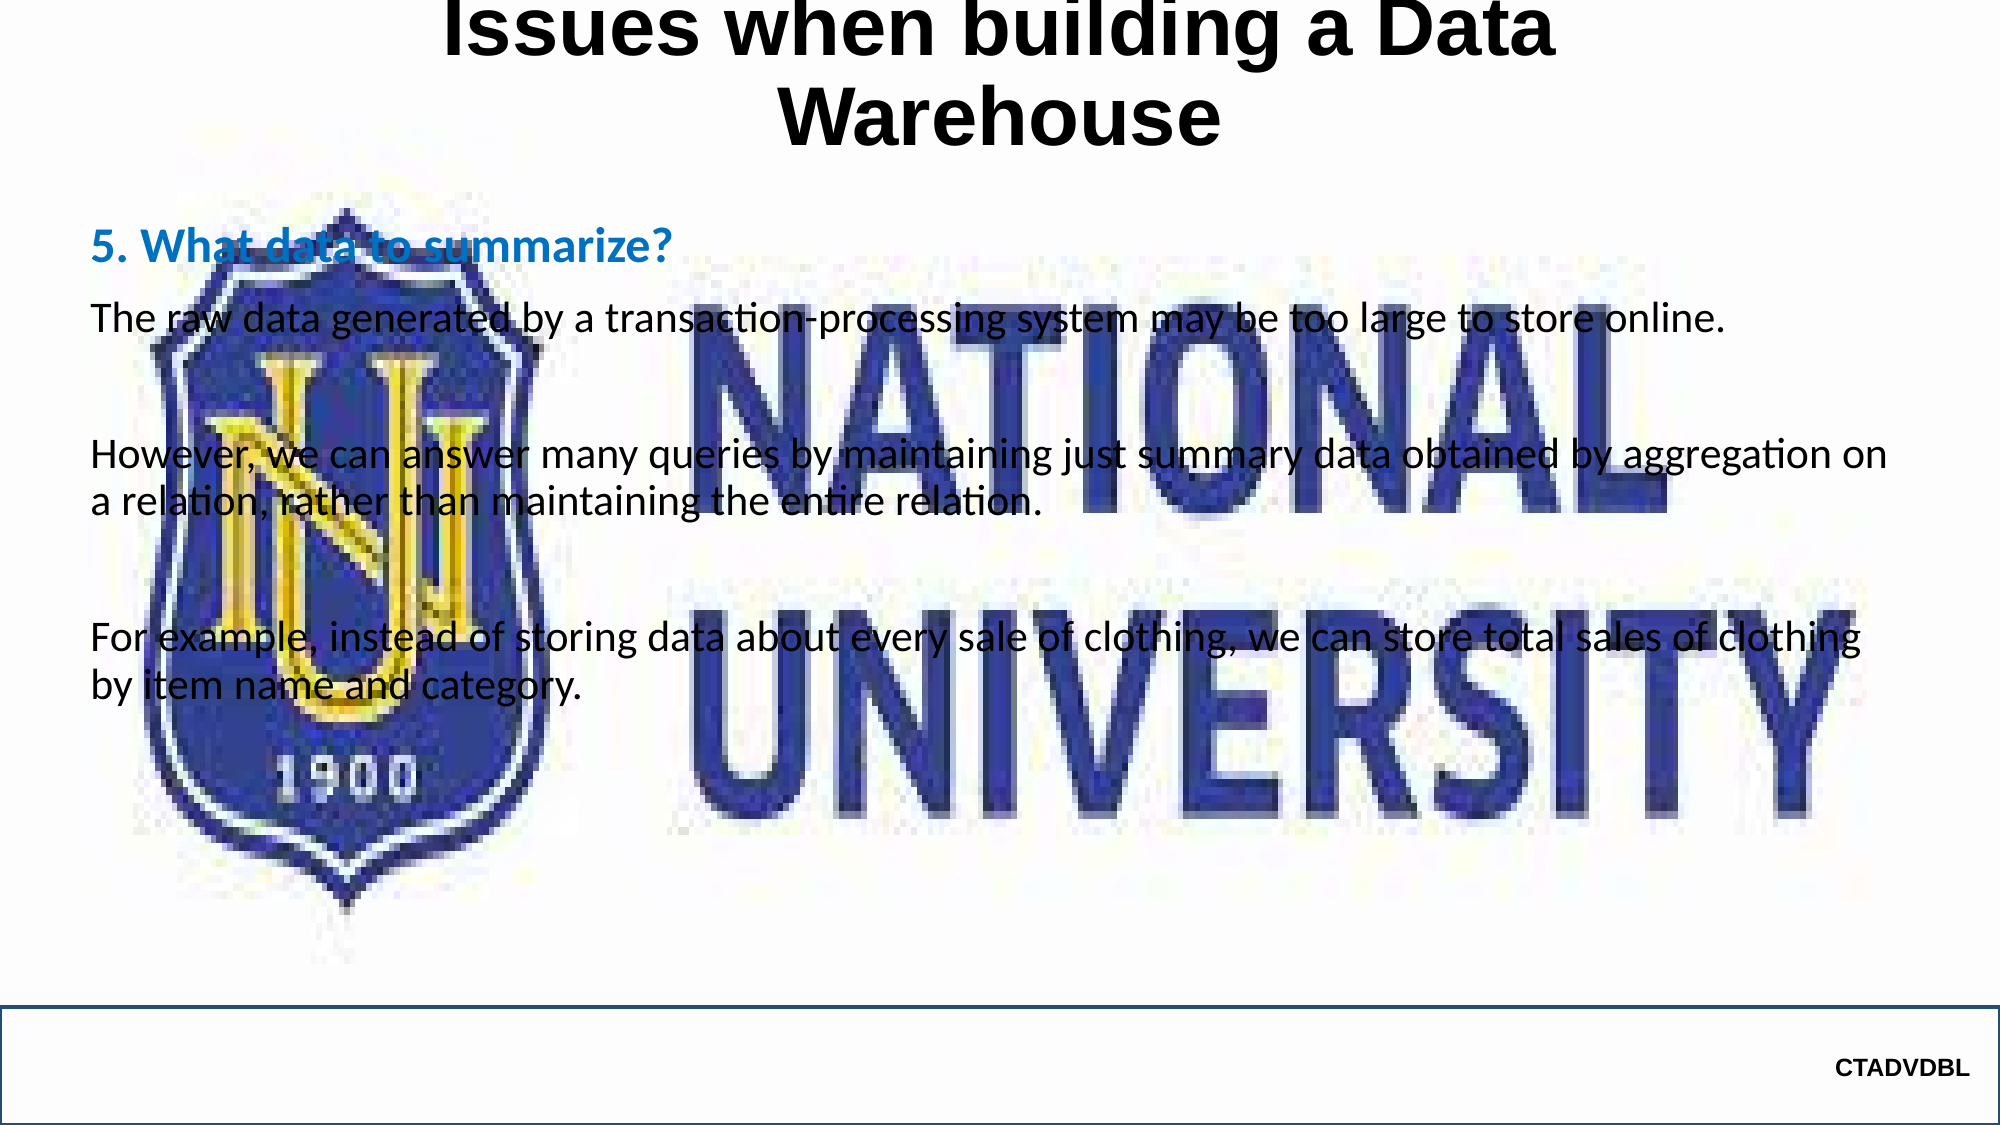

# Issues when building a Data Warehouse
5. What data to summarize?
The raw data generated by a transaction-processing system may be too large to store online.

However, we can answer many queries by maintaining just summary data obtained by aggregation on a relation, rather than maintaining the entire relation.

For example, instead of storing data about every sale of clothing, we can store total sales of clothing by item name and category.

CTADVDBL